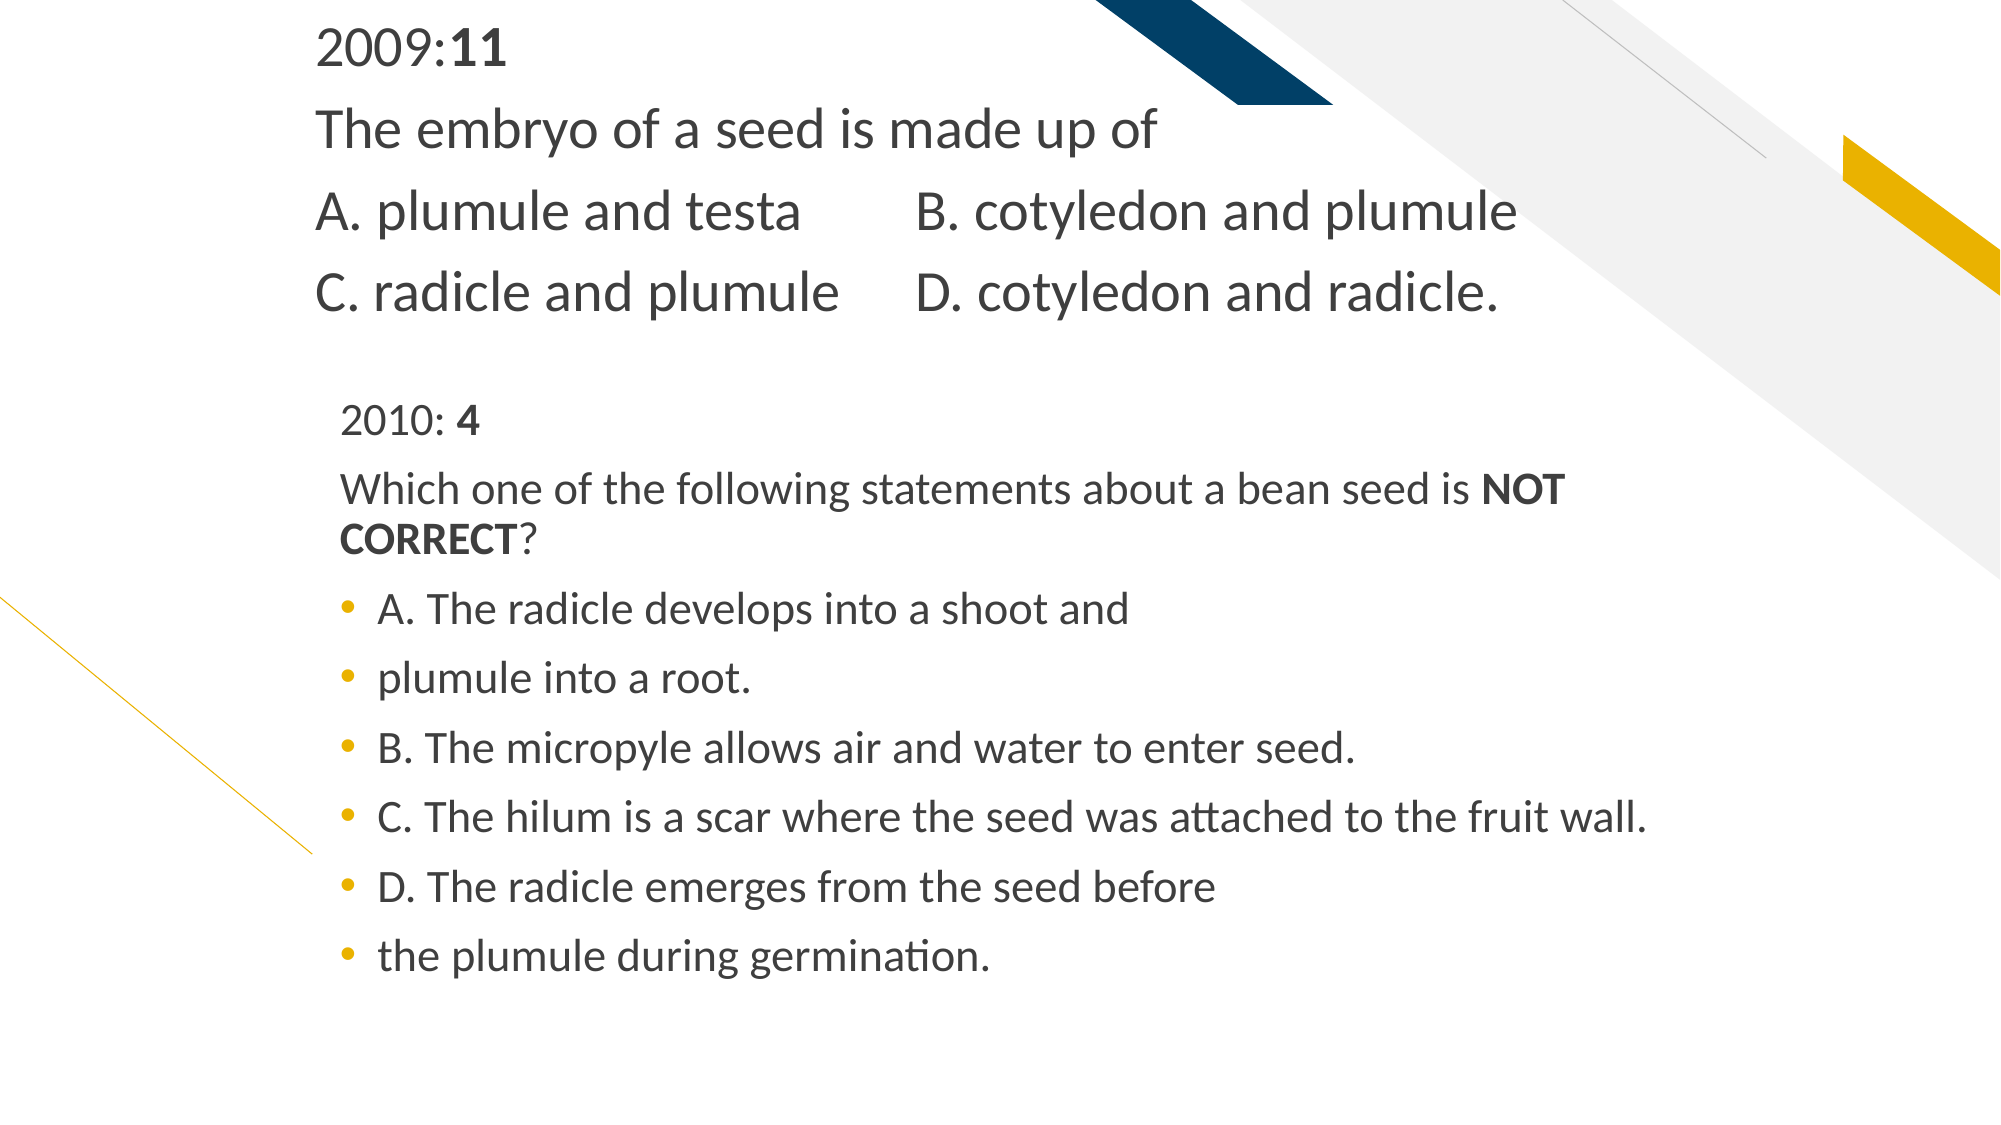

2009:11
The embryo of a seed is made up of
A. plumule and testa 	B. cotyledon and plumule
C. radicle and plumule 	D. cotyledon and radicle.

2010: 4
Which one of the following statements about a bean seed is NOT CORRECT?
A. The radicle develops into a shoot and
plumule into a root.
B. The micropyle allows air and water to enter seed.
C. The hilum is a scar where the seed was attached to the fruit wall.
D. The radicle emerges from the seed before
the plumule during germination.